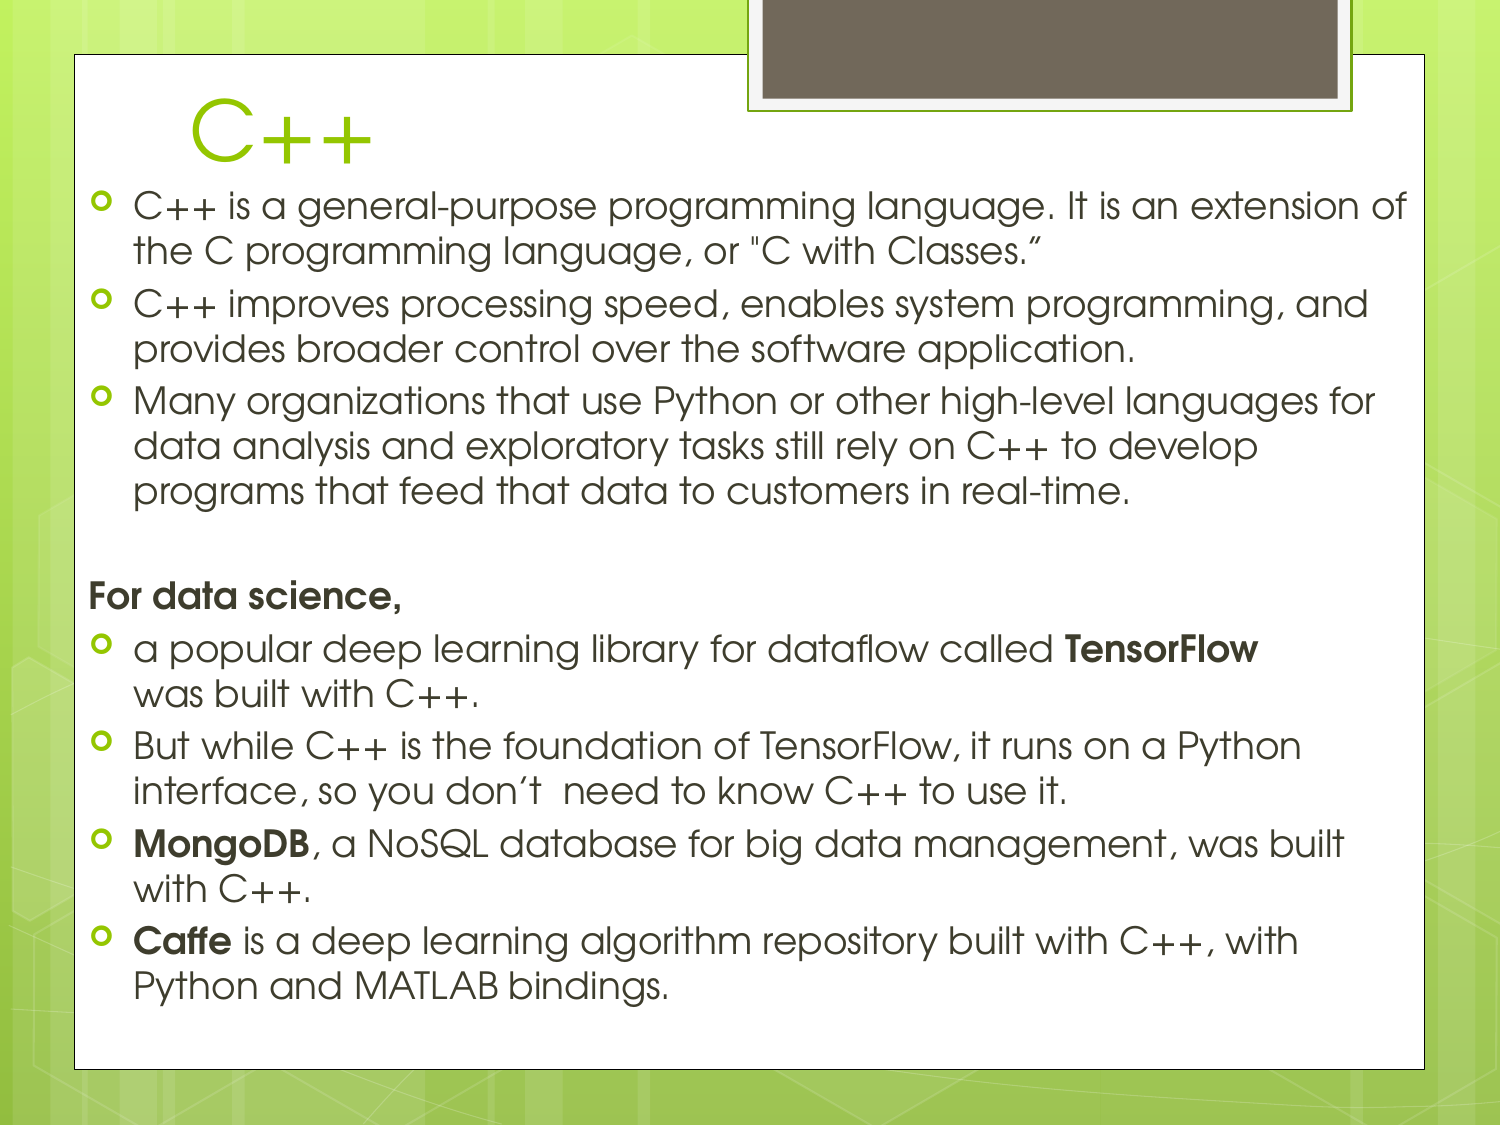

# C++
C++ is a general-purpose programming language. It is an extension of the C programming language, or "C with Classes.”
C++ improves processing speed, enables system programming, and provides broader control over the software application.
Many organizations that use Python or other high-level languages for data analysis and exploratory tasks still rely on C++ to develop programs that feed that data to customers in real-time.

For data science,
a popular deep learning library for dataflow called TensorFlow was built with C++.
But while C++ is the foundation of TensorFlow, it runs on a Python interface, so you don’t  need to know C++ to use it.
MongoDB, a NoSQL database for big data management, was built with C++.
Caffe is a deep learning algorithm repository built with C++, with Python and MATLAB bindings.